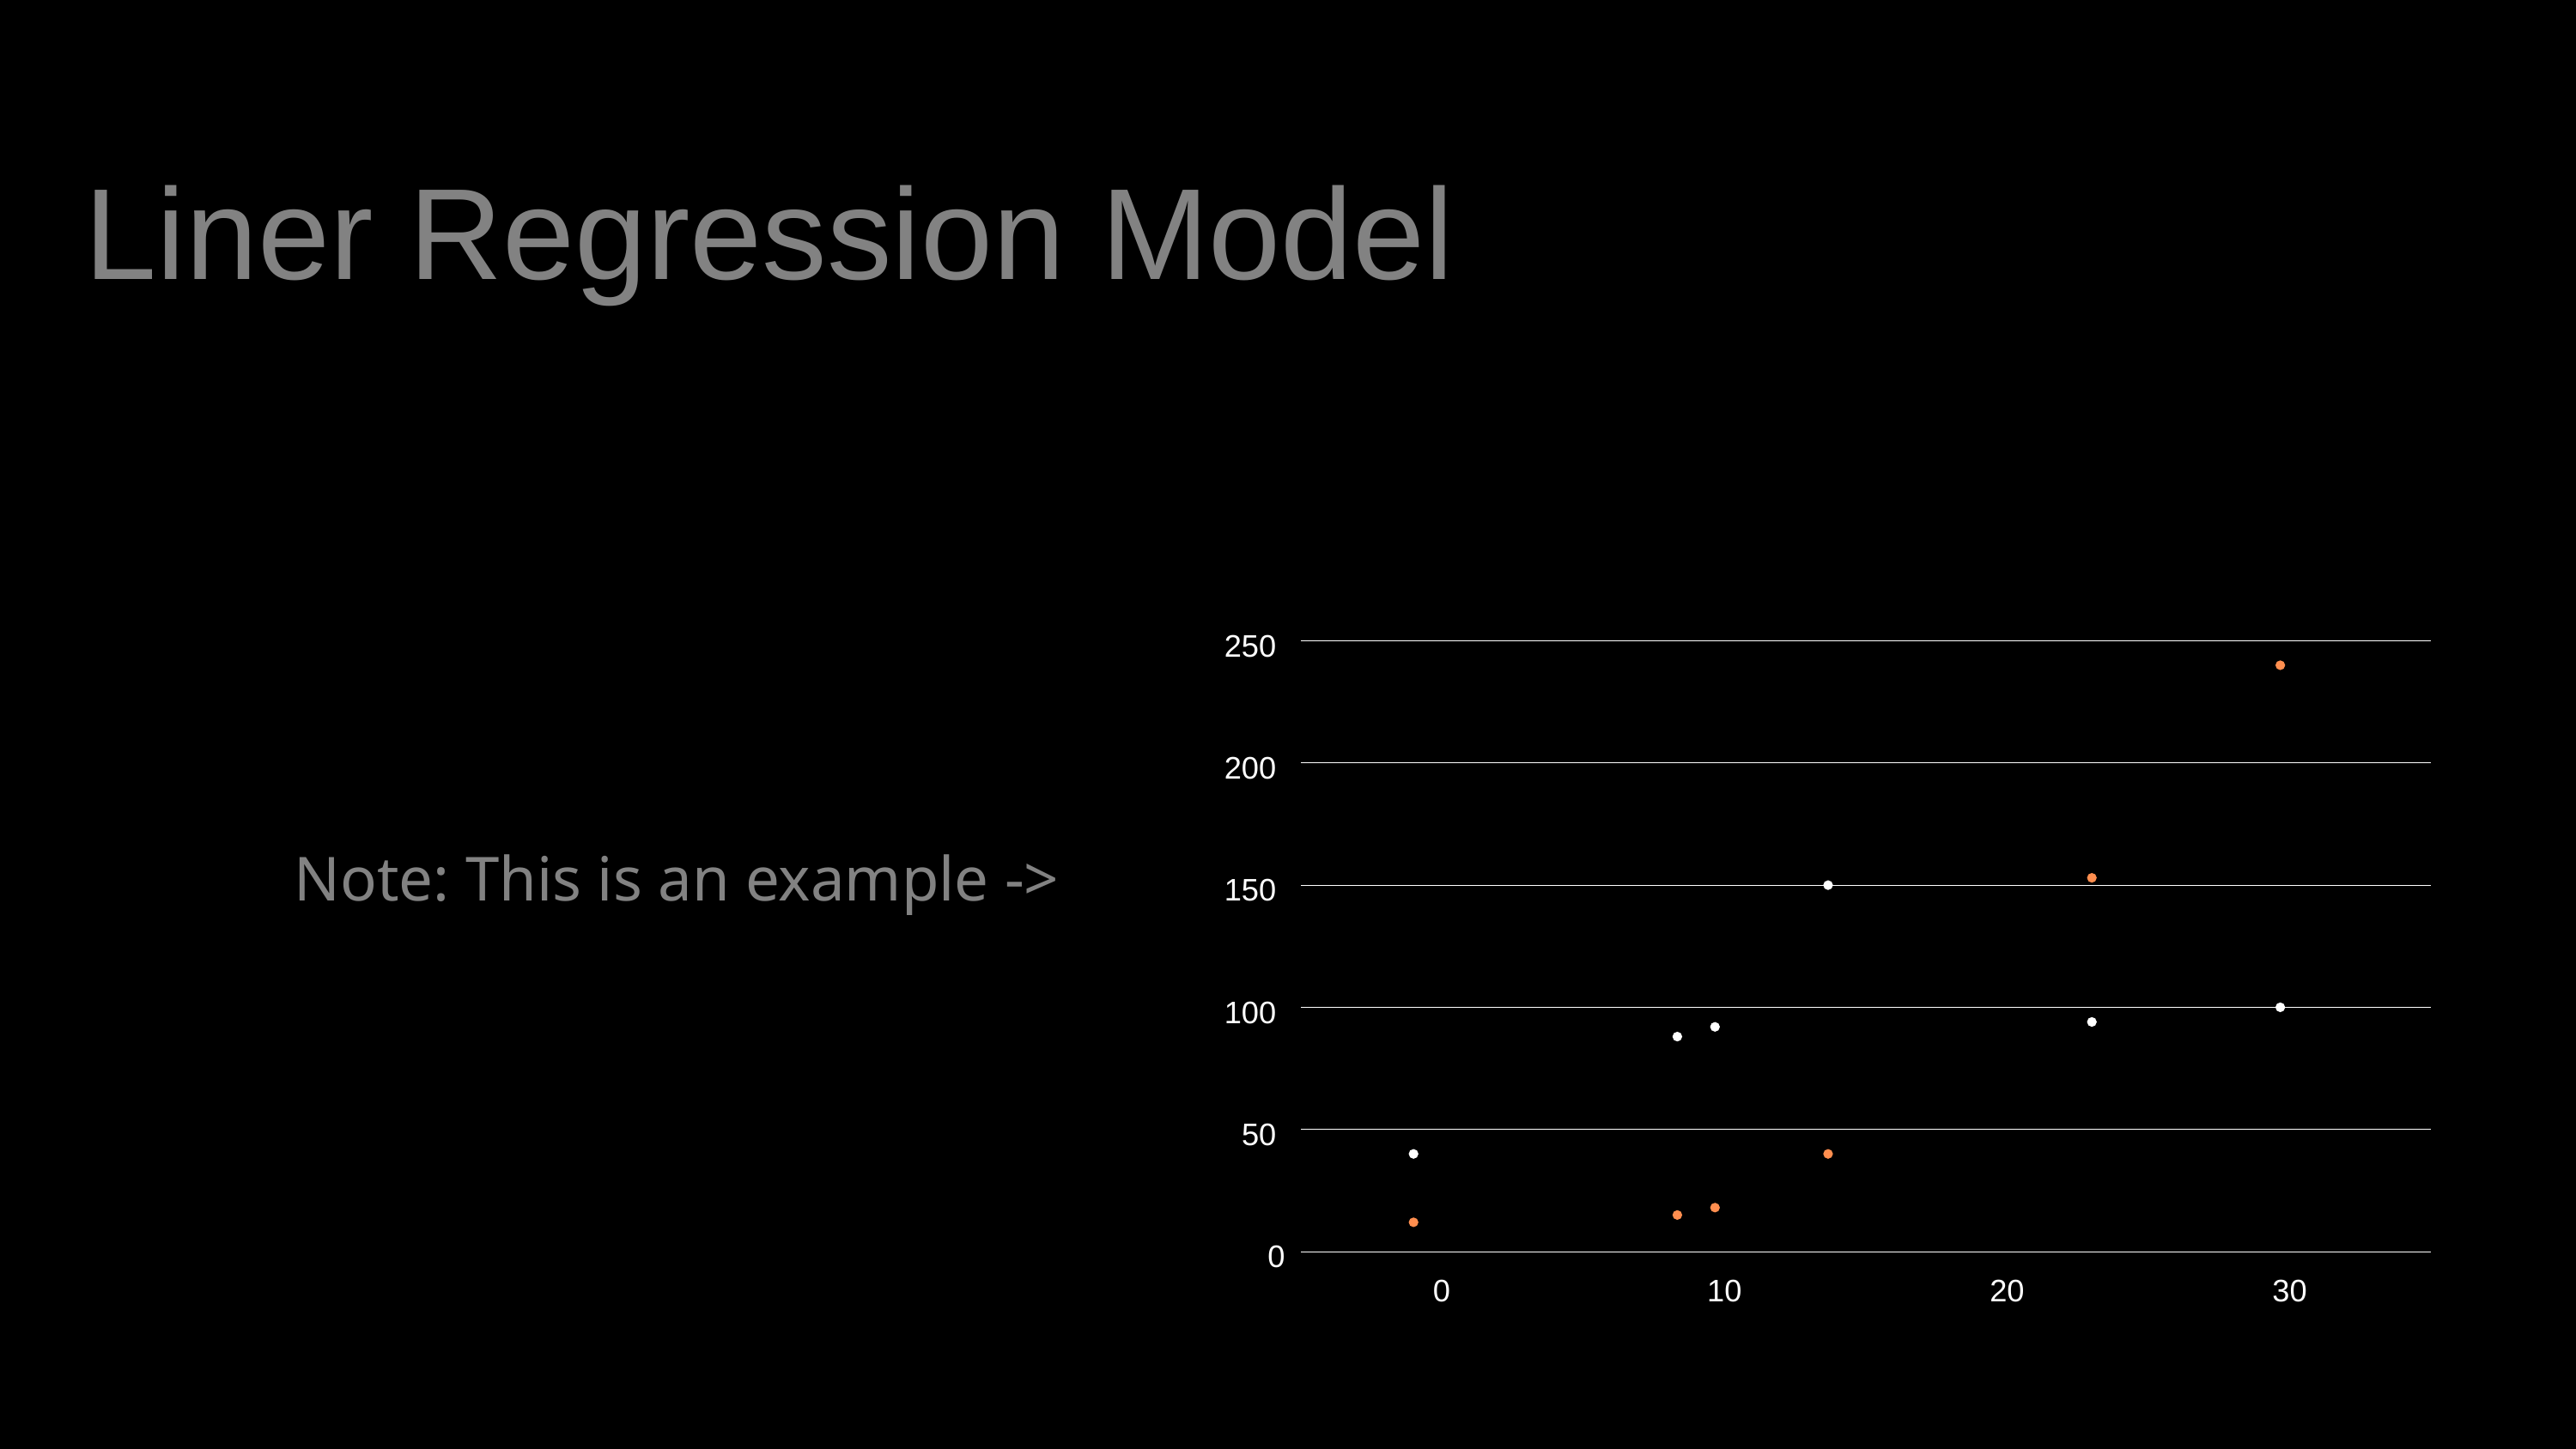

Liner Regression Model
250

200
150
100
50
0
0
10
20
30
Note: This is an example ->